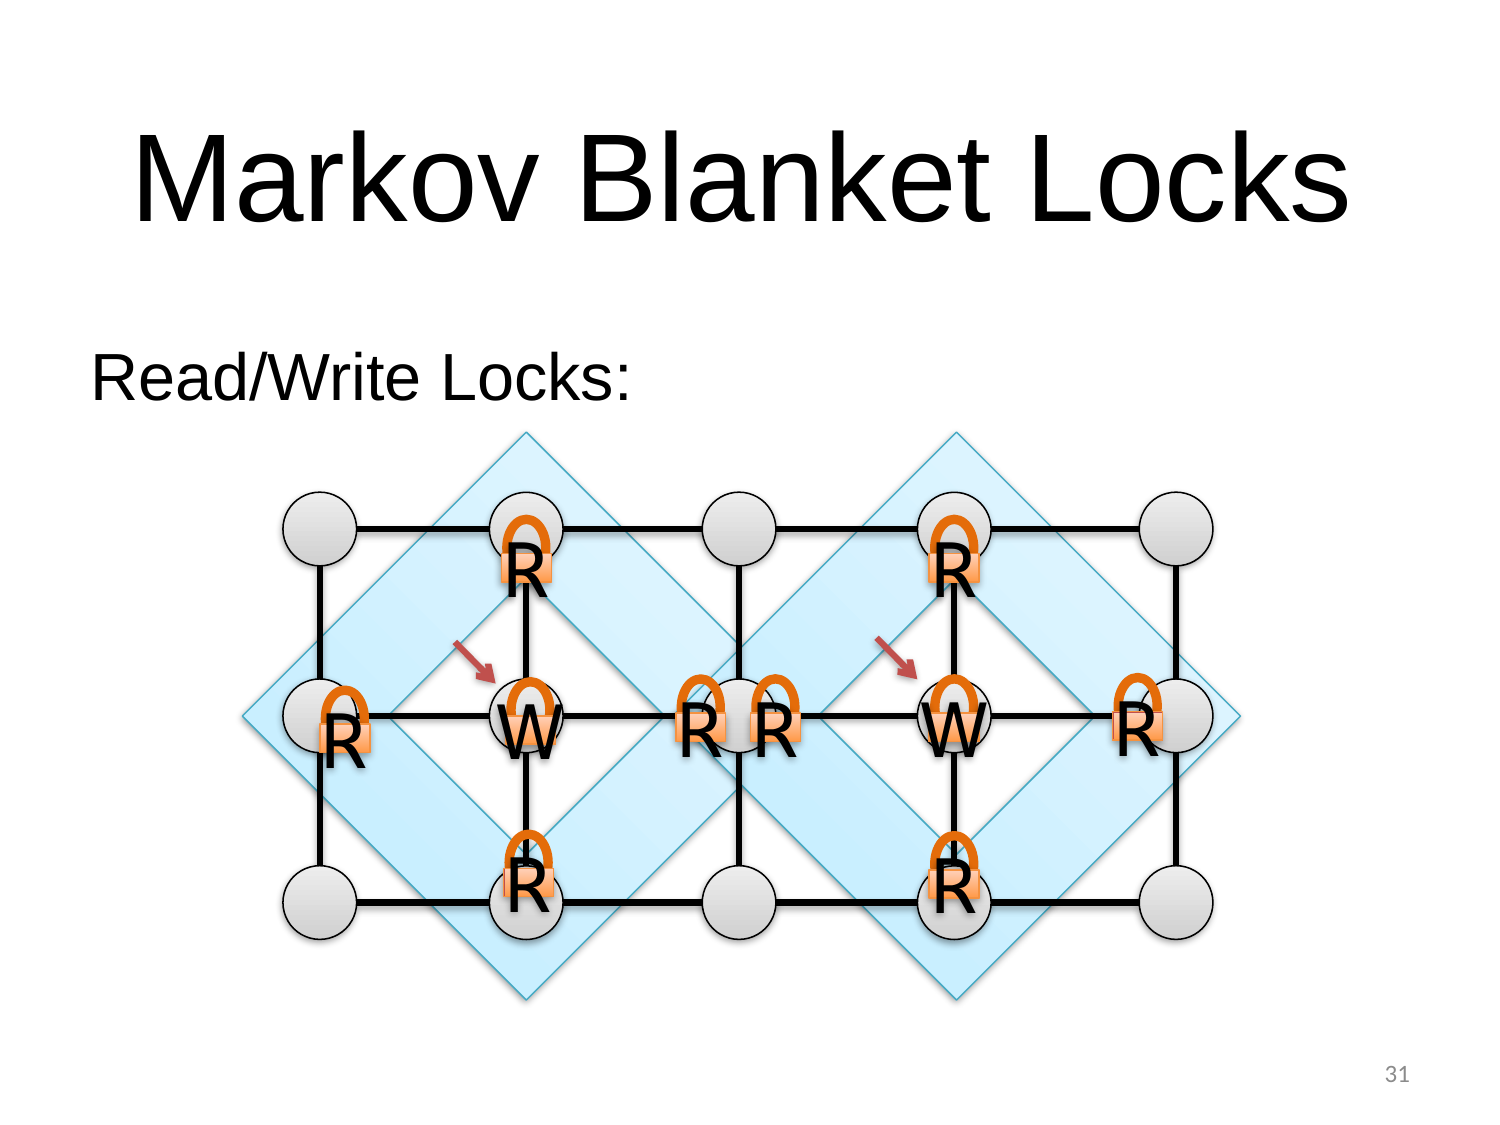

# Markov Blanket Locks
Read/Write Locks:

R

R

R

R

W

R

W

R

R

R
31